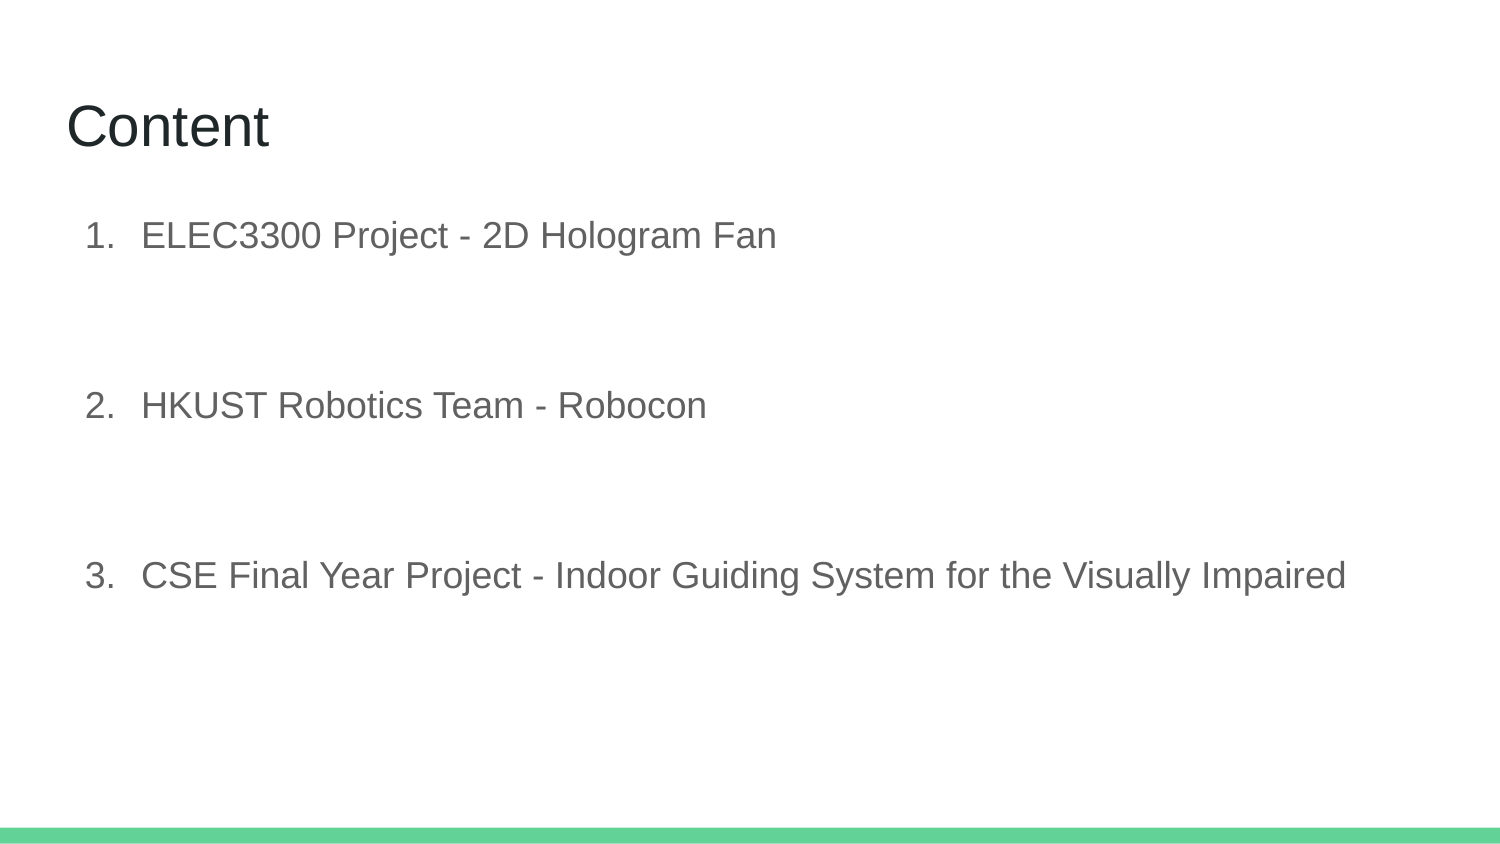

# Content
ELEC3300 Project - 2D Hologram Fan

HKUST Robotics Team - Robocon

CSE Final Year Project - Indoor Guiding System for the Visually Impaired